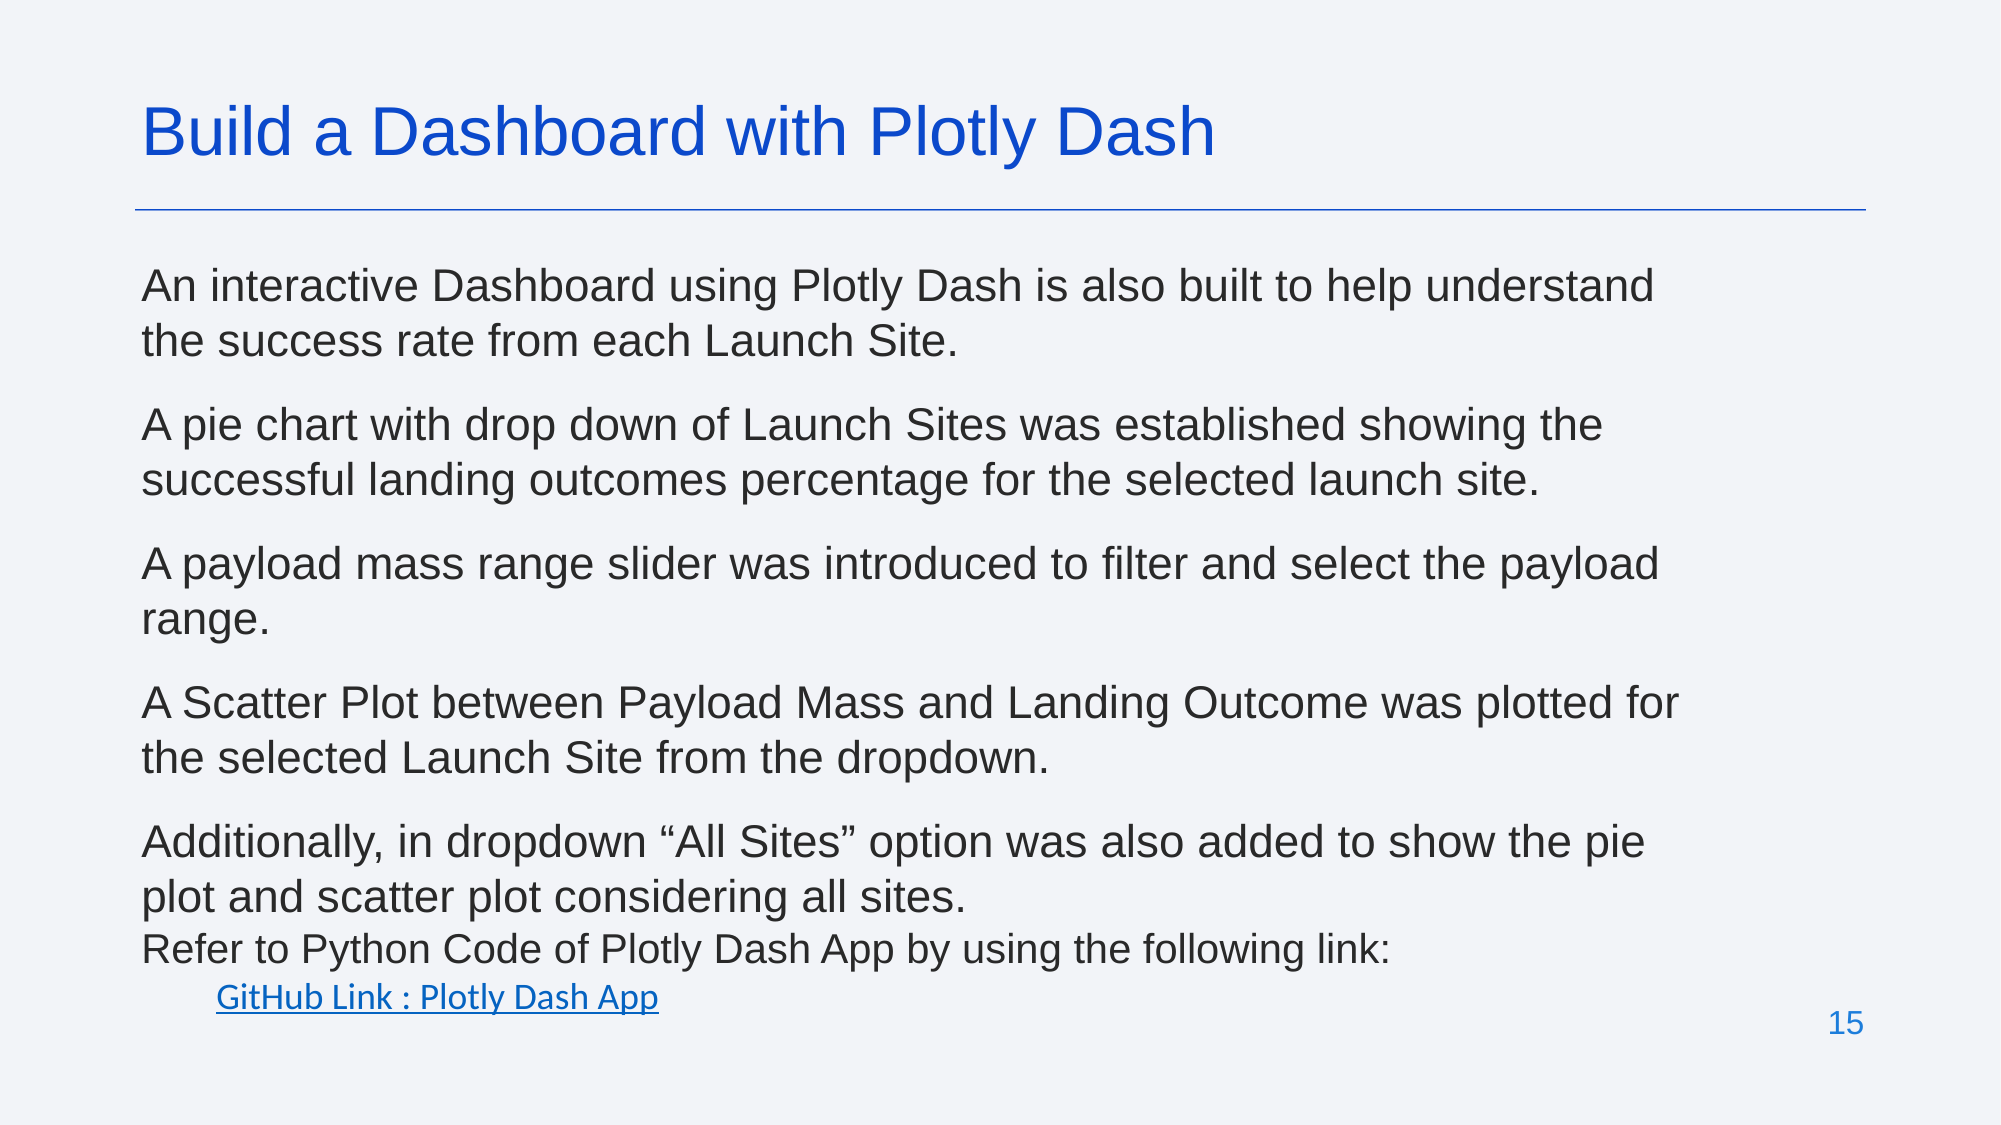

Build a Dashboard with Plotly Dash
An interactive Dashboard using Plotly Dash is also built to help understand the success rate from each Launch Site.
A pie chart with drop down of Launch Sites was established showing the successful landing outcomes percentage for the selected launch site.
A payload mass range slider was introduced to filter and select the payload range.
A Scatter Plot between Payload Mass and Landing Outcome was plotted for the selected Launch Site from the dropdown.
Additionally, in dropdown “All Sites” option was also added to show the pie plot and scatter plot considering all sites.
Refer to Python Code of Plotly Dash App by using the following link:
GitHub Link : Plotly Dash App

15